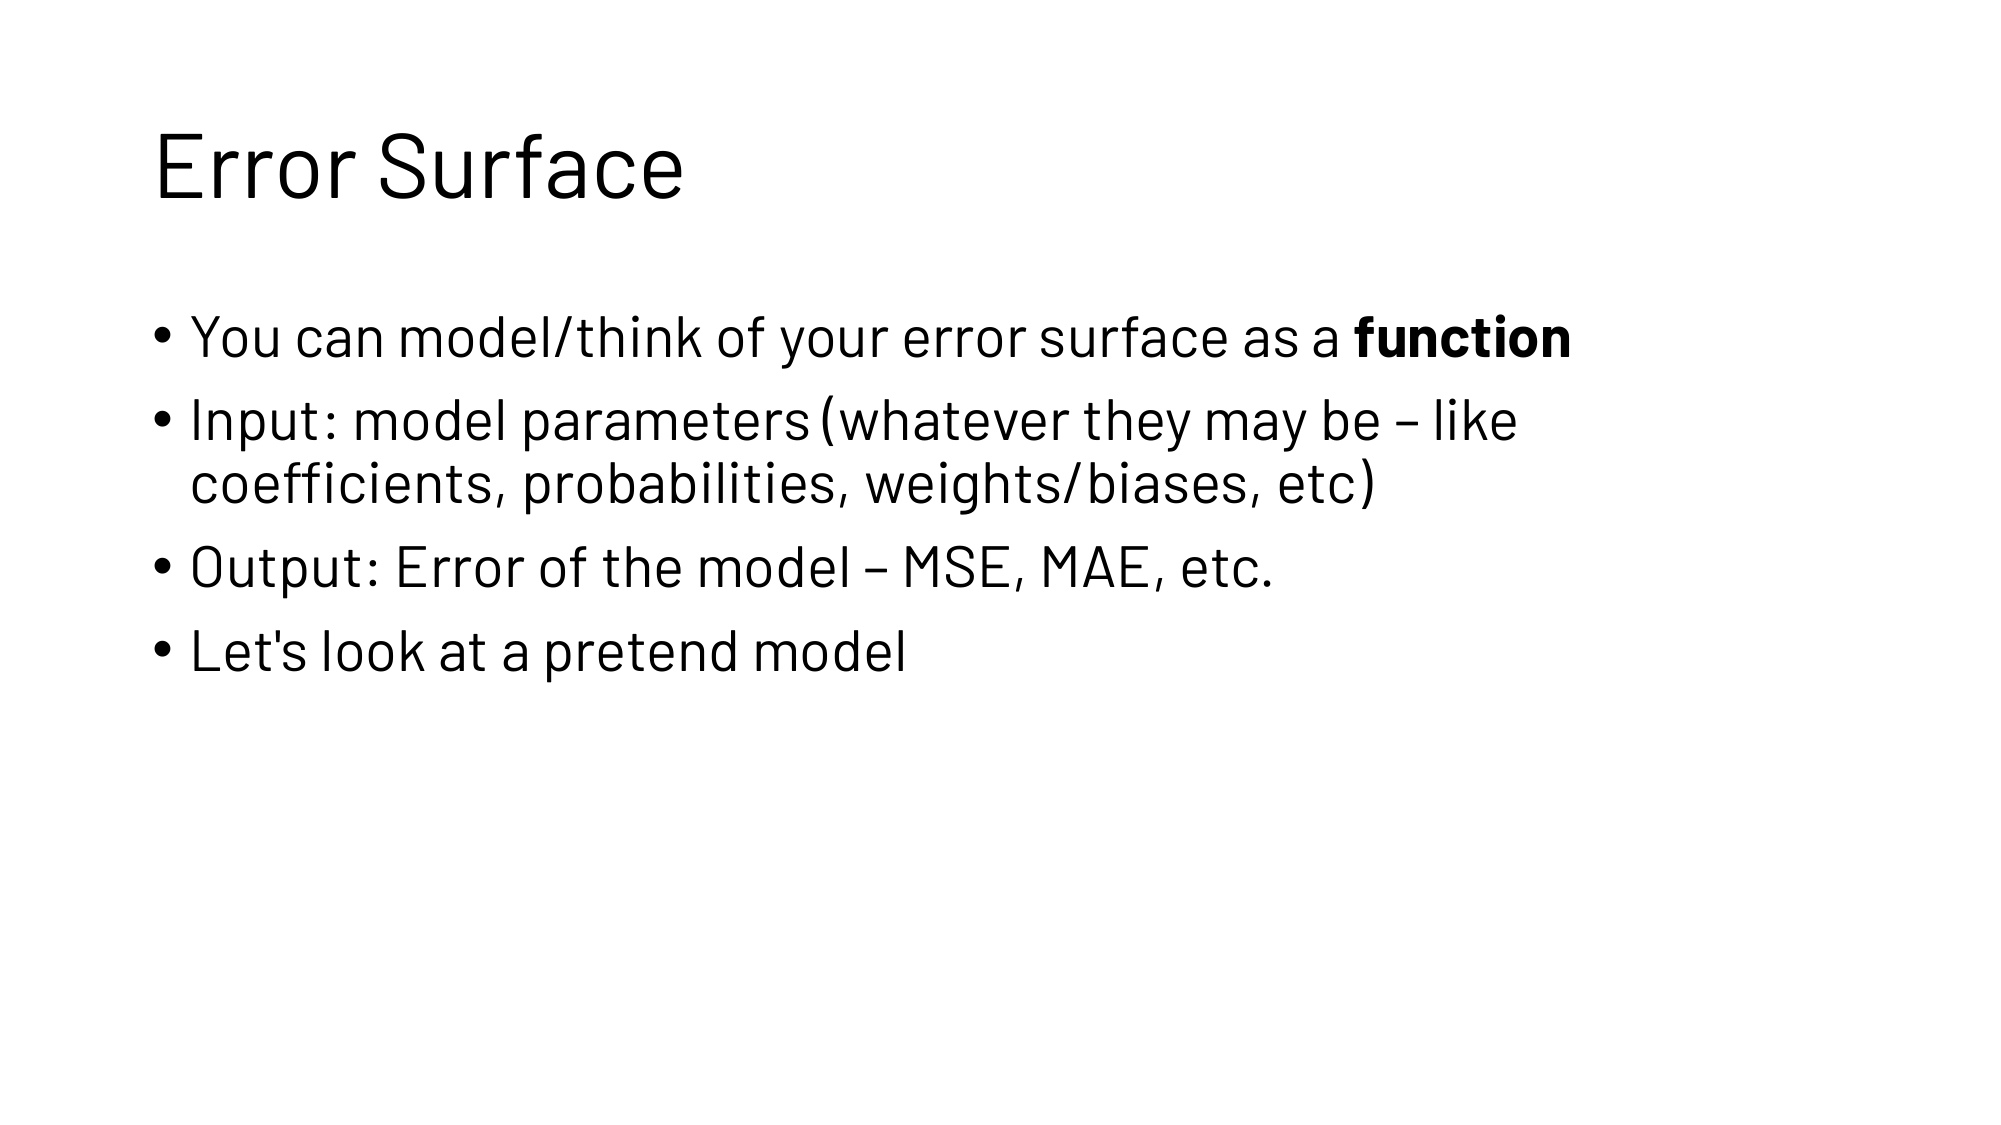

# Error Surface
You can model/think of your error surface as a function
Input: model parameters (whatever they may be – like coefficients, probabilities, weights/biases, etc)
Output: Error of the model – MSE, MAE, etc.
Let's look at a pretend model